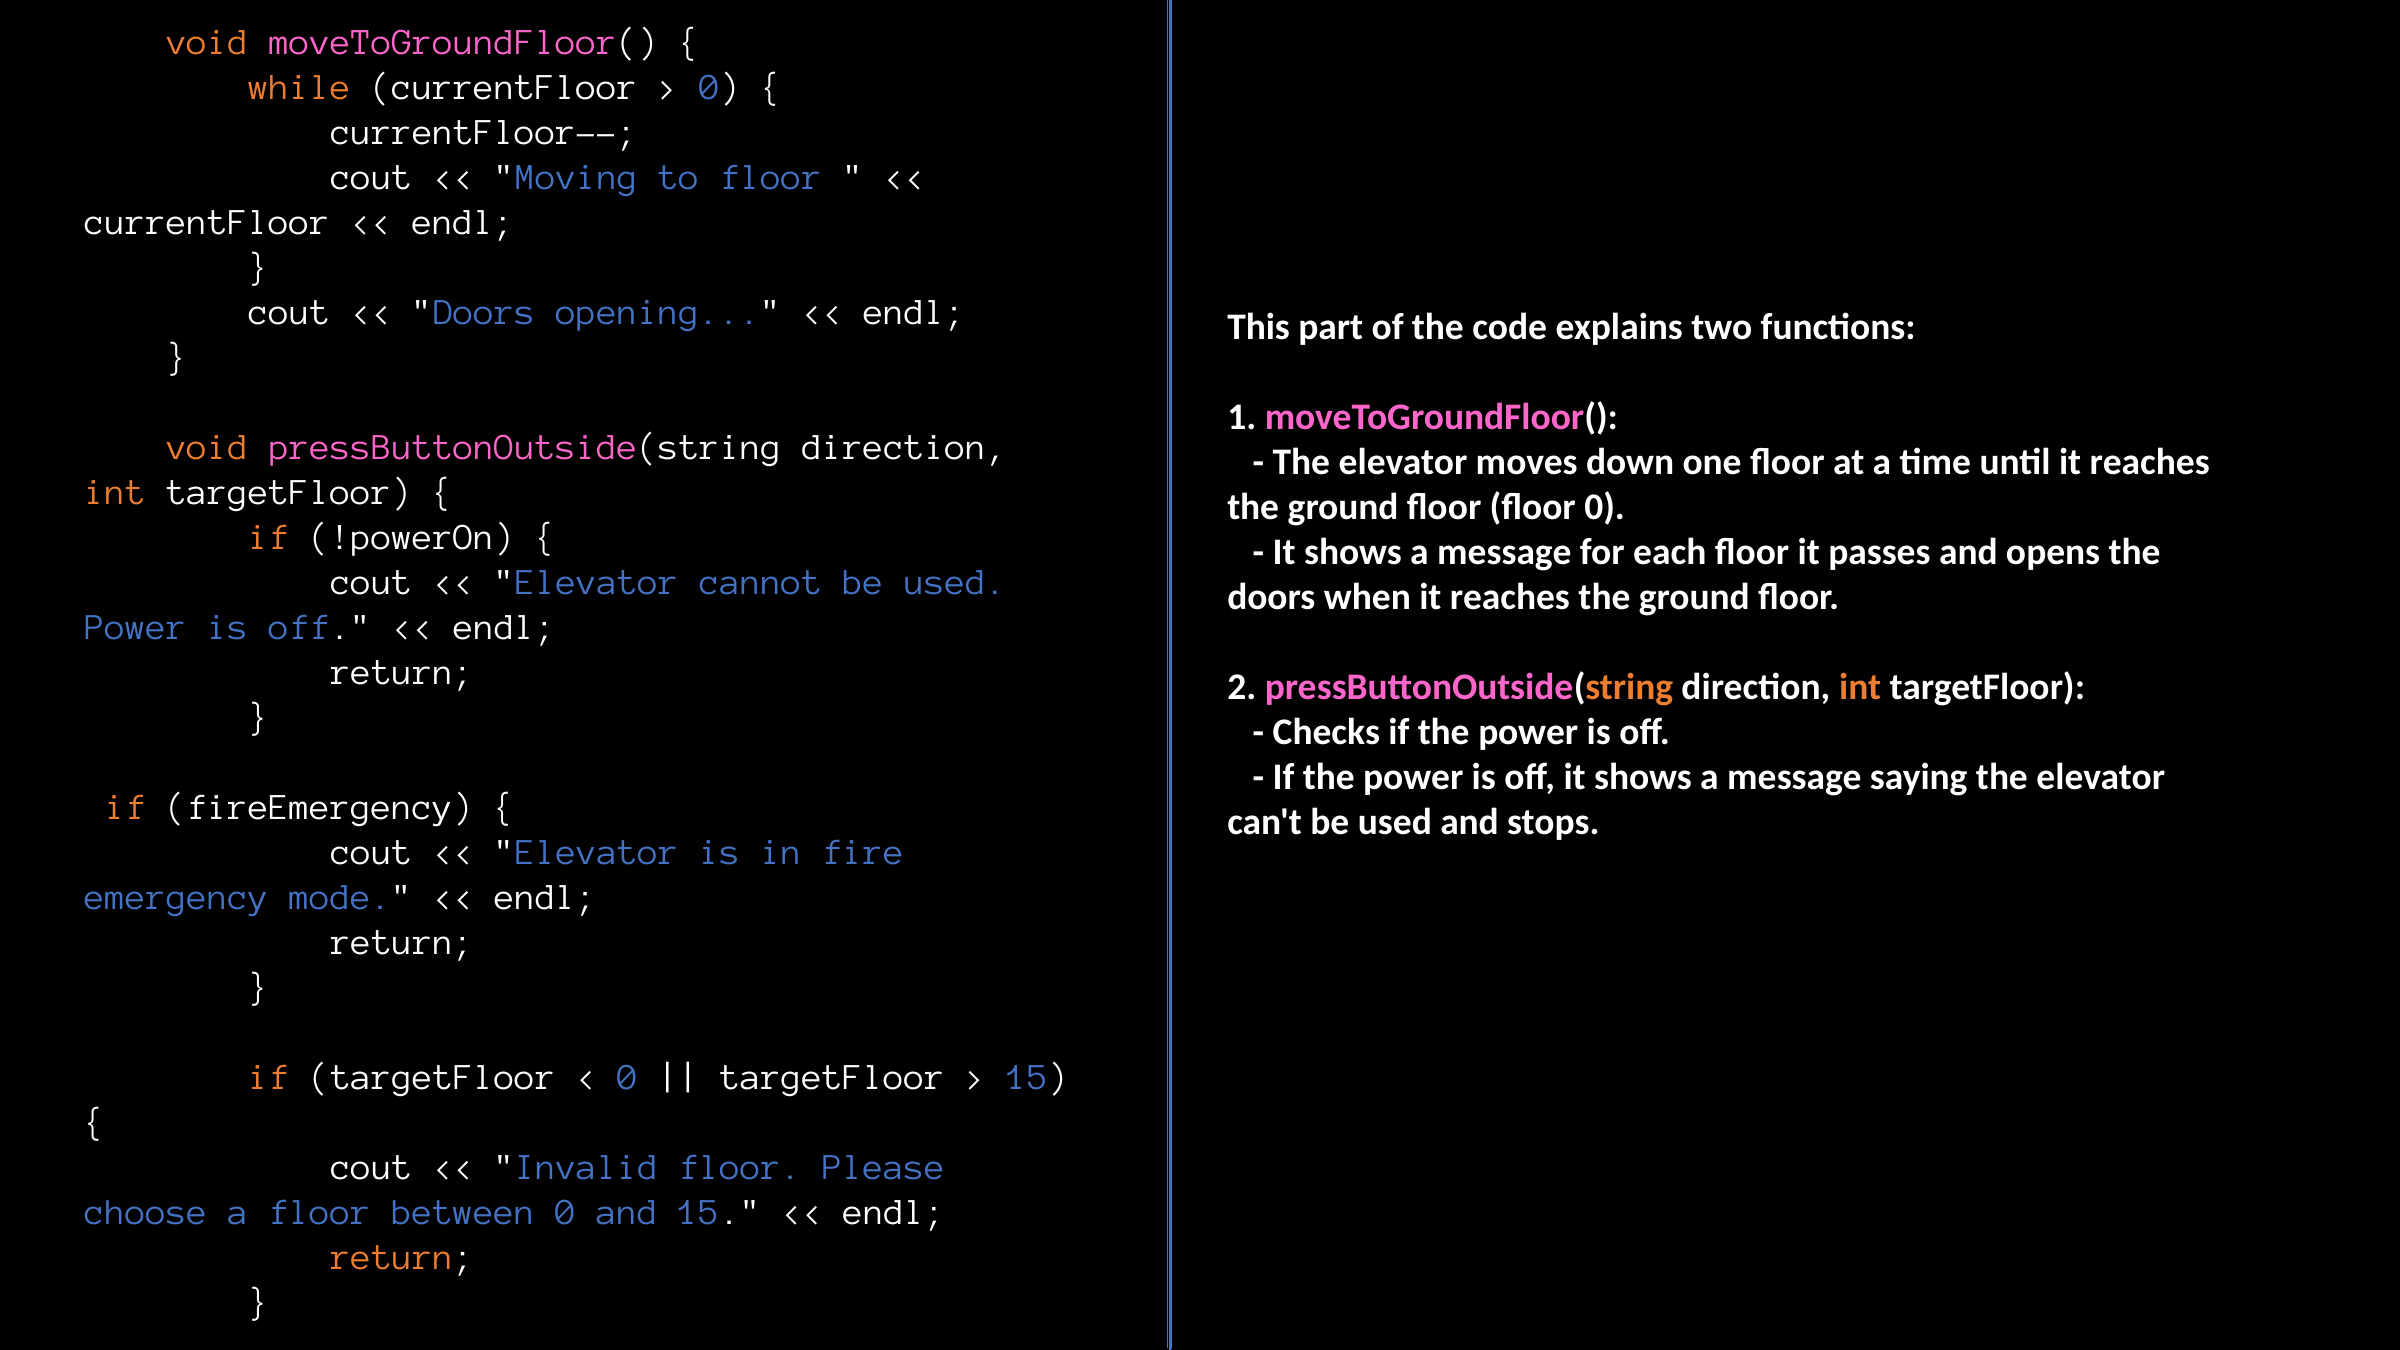

void moveToGroundFloor() {
        while (currentFloor > 0) {
            currentFloor--;
            cout << "Moving to floor " << currentFloor << endl;
        }
        cout << "Doors opening..." << endl;
    }

    void pressButtonOutside(string direction, int targetFloor) {
        if (!powerOn) {
            cout << "Elevator cannot be used. Power is off." << endl;
            return;
        }

 if (fireEmergency) {
            cout << "Elevator is in fire emergency mode." << endl;
            return;
        }

        if (targetFloor < 0 || targetFloor > 15) {
            cout << "Invalid floor. Please choose a floor between 0 and 15." << endl;
            return;
        }

This part of the code explains two functions:

1. moveToGroundFloor():
   - The elevator moves down one floor at a time until it reaches the ground floor (floor 0).
   - It shows a message for each floor it passes and opens the doors when it reaches the ground floor.

2. pressButtonOutside(string direction, int targetFloor):
   - Checks if the power is off.
   - If the power is off, it shows a message saying the elevator can't be used and stops.